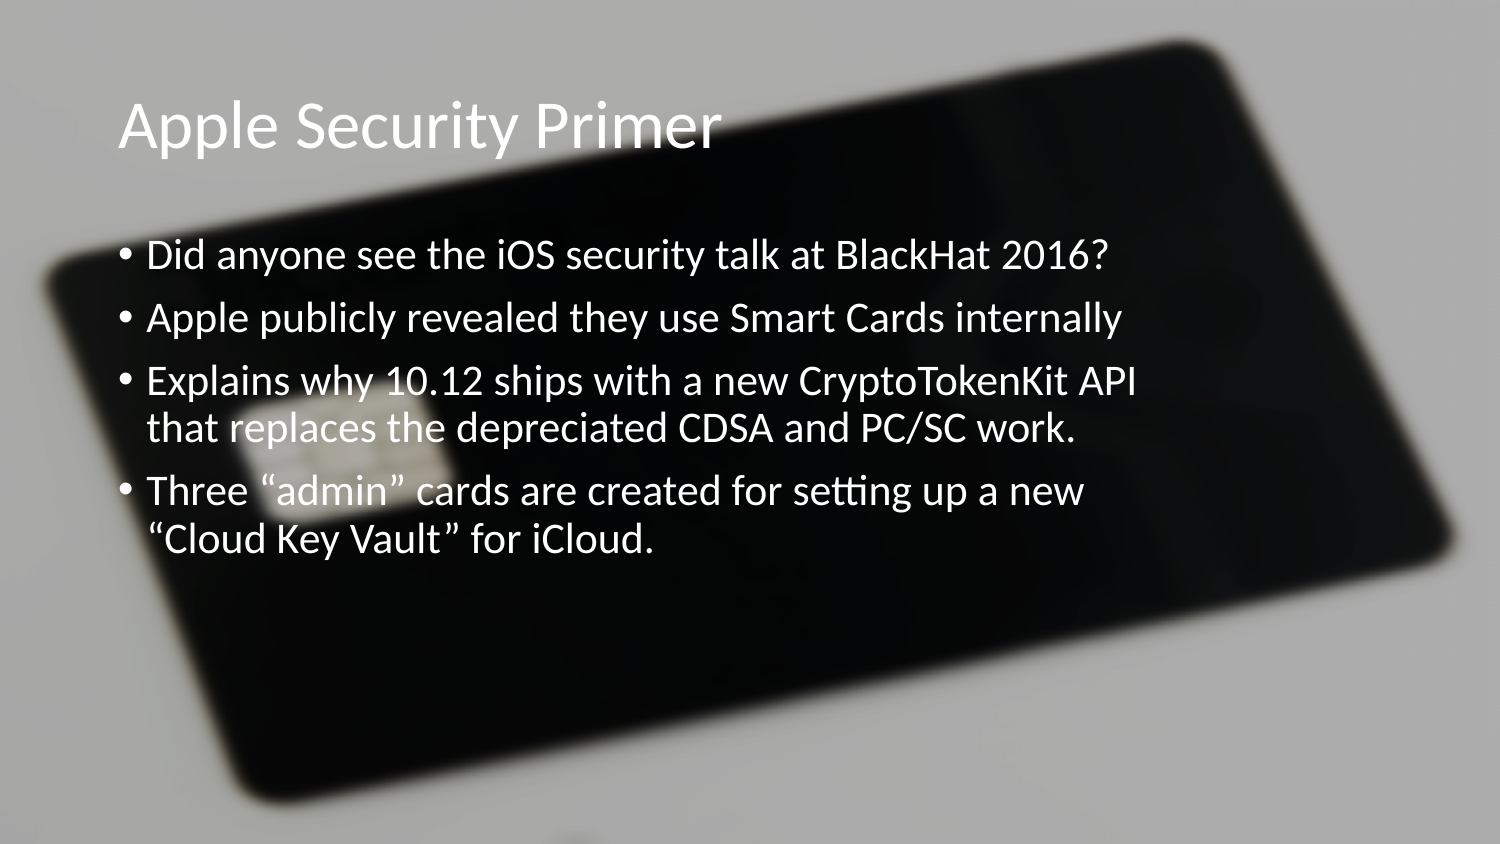

# Apple Security Primer
Did anyone see the iOS security talk at BlackHat 2016?
Apple publicly revealed they use Smart Cards internally
Explains why 10.12 ships with a new CryptoTokenKit API that replaces the depreciated CDSA and PC/SC work.
Three “admin” cards are created for setting up a new “Cloud Key Vault” for iCloud.